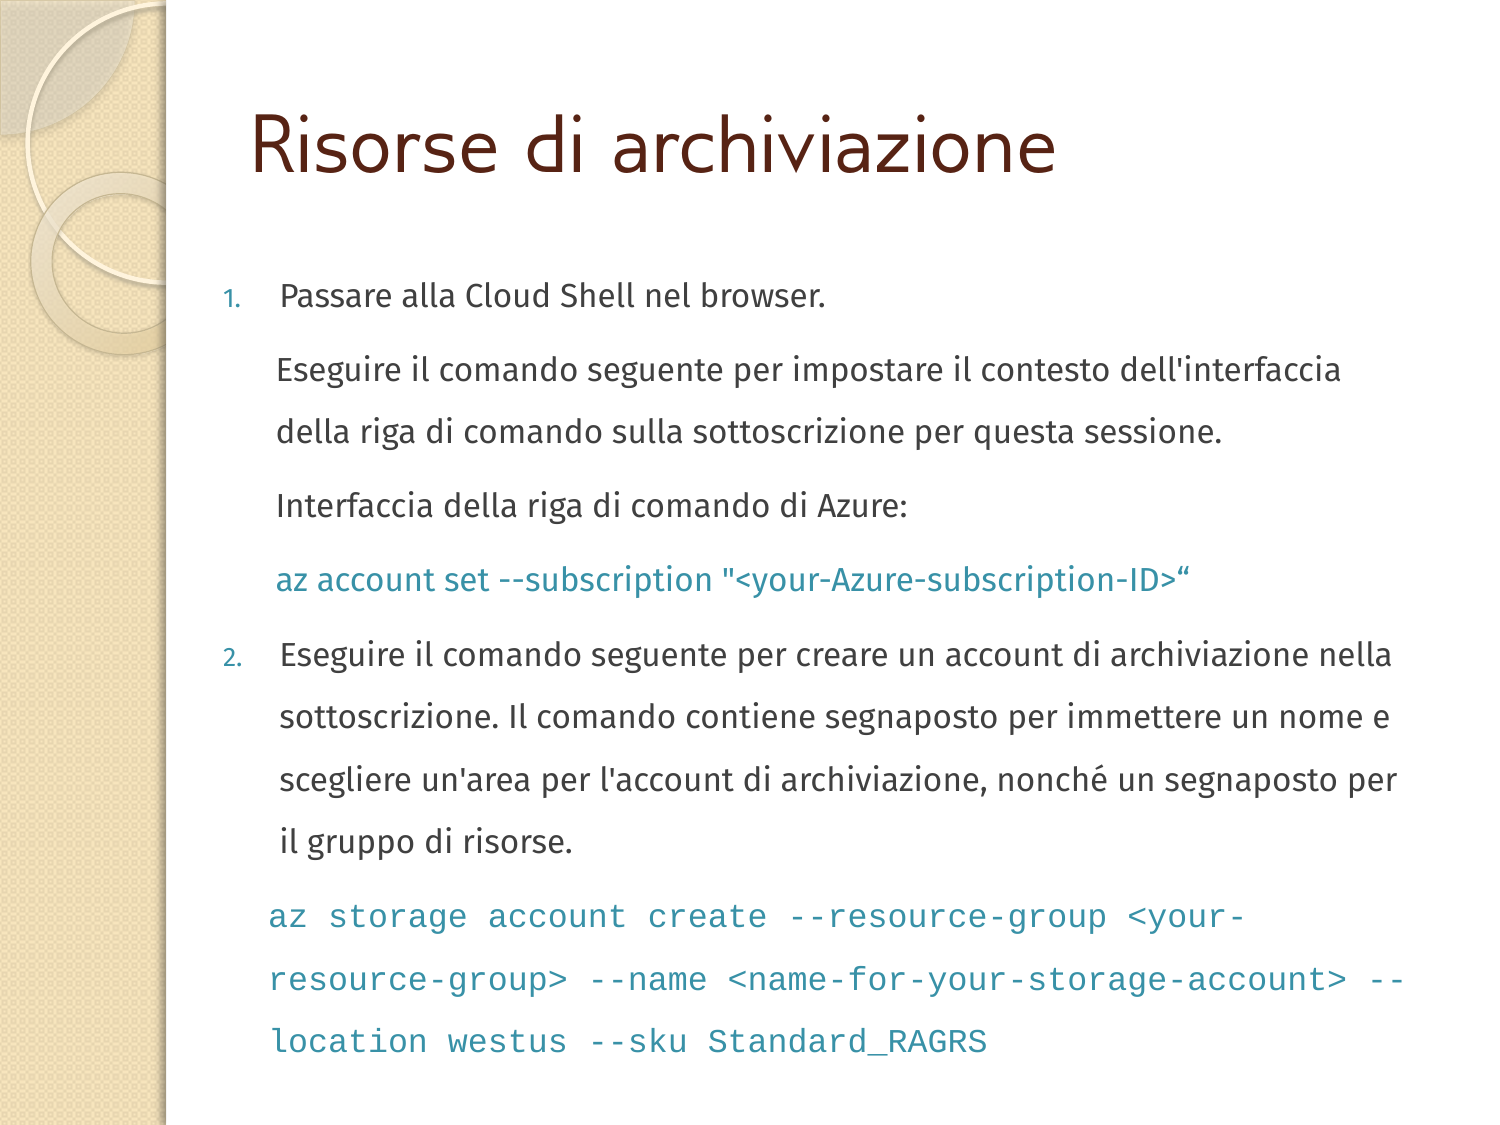

# Risorse di archiviazione

Passare alla Cloud Shell nel browser.
Eseguire il comando seguente per impostare il contesto dell'interfaccia della riga di comando sulla sottoscrizione per questa sessione.
Interfaccia della riga di comando di Azure:
az account set --subscription "<your-Azure-subscription-ID>“
Eseguire il comando seguente per creare un account di archiviazione nella sottoscrizione. Il comando contiene segnaposto per immettere un nome e scegliere un'area per l'account di archiviazione, nonché un segnaposto per il gruppo di risorse.
az storage account create --resource-group <your-resource-group> --name <name-for-your-storage-account> --location westus --sku Standard_RAGRS